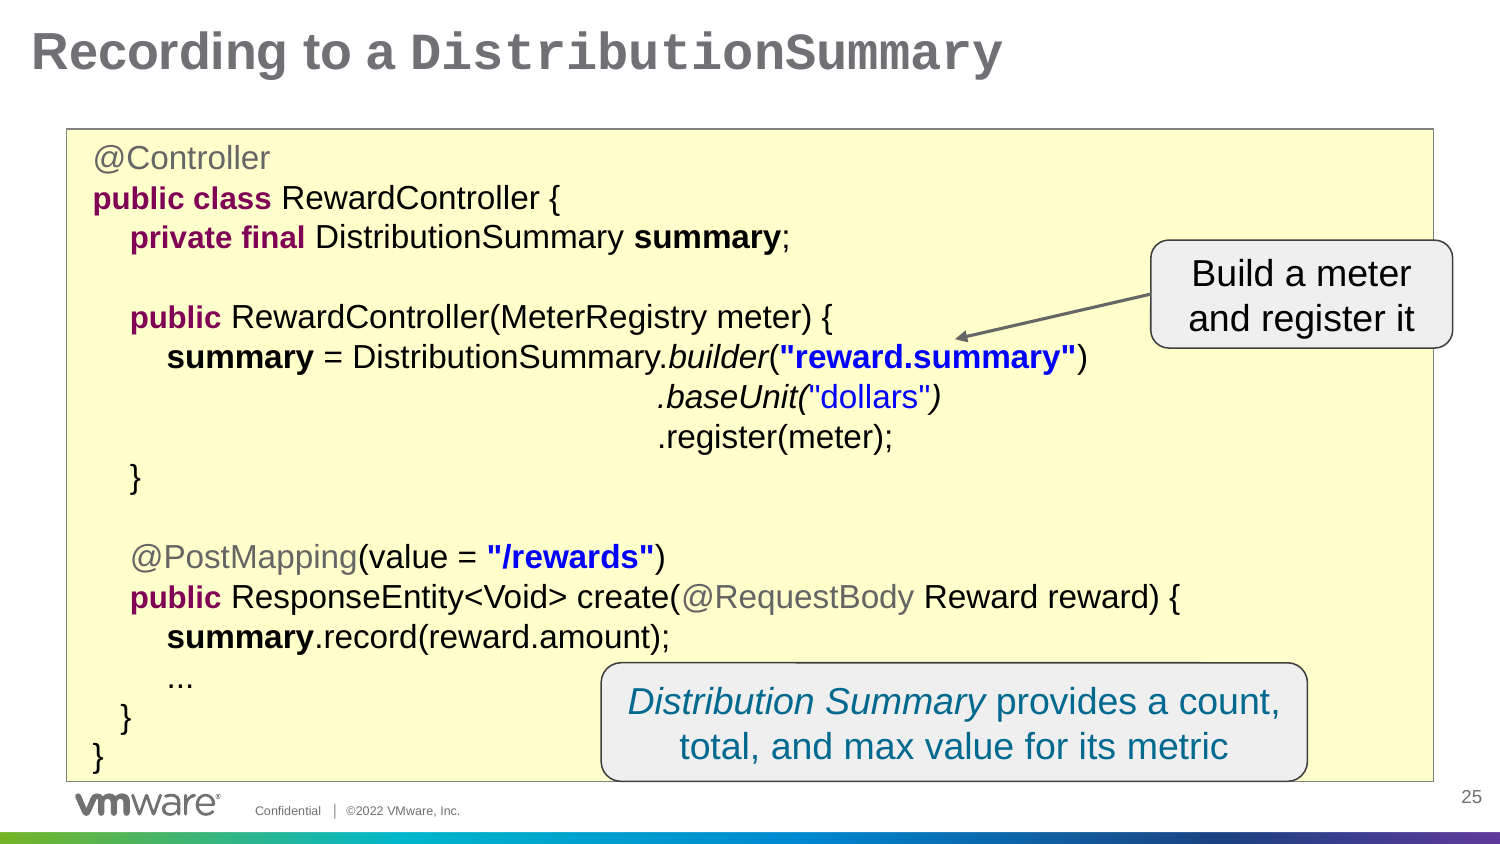

# Recording to a DistributionSummary
@Controller
public class RewardController {
    private final DistributionSummary summary;

    public RewardController(MeterRegistry meter) {
        summary = DistributionSummary.builder("reward.summary")
                                                             .baseUnit("dollars")
                                                             .register(meter);
    }

    @PostMapping(value = "/rewards")
    public ResponseEntity<Void> create(@RequestBody Reward reward) {
        summary.record(reward.amount);
        ...
   }
}
Build a meter and register it
Distribution Summary provides a count, total, and max value for its metric

25